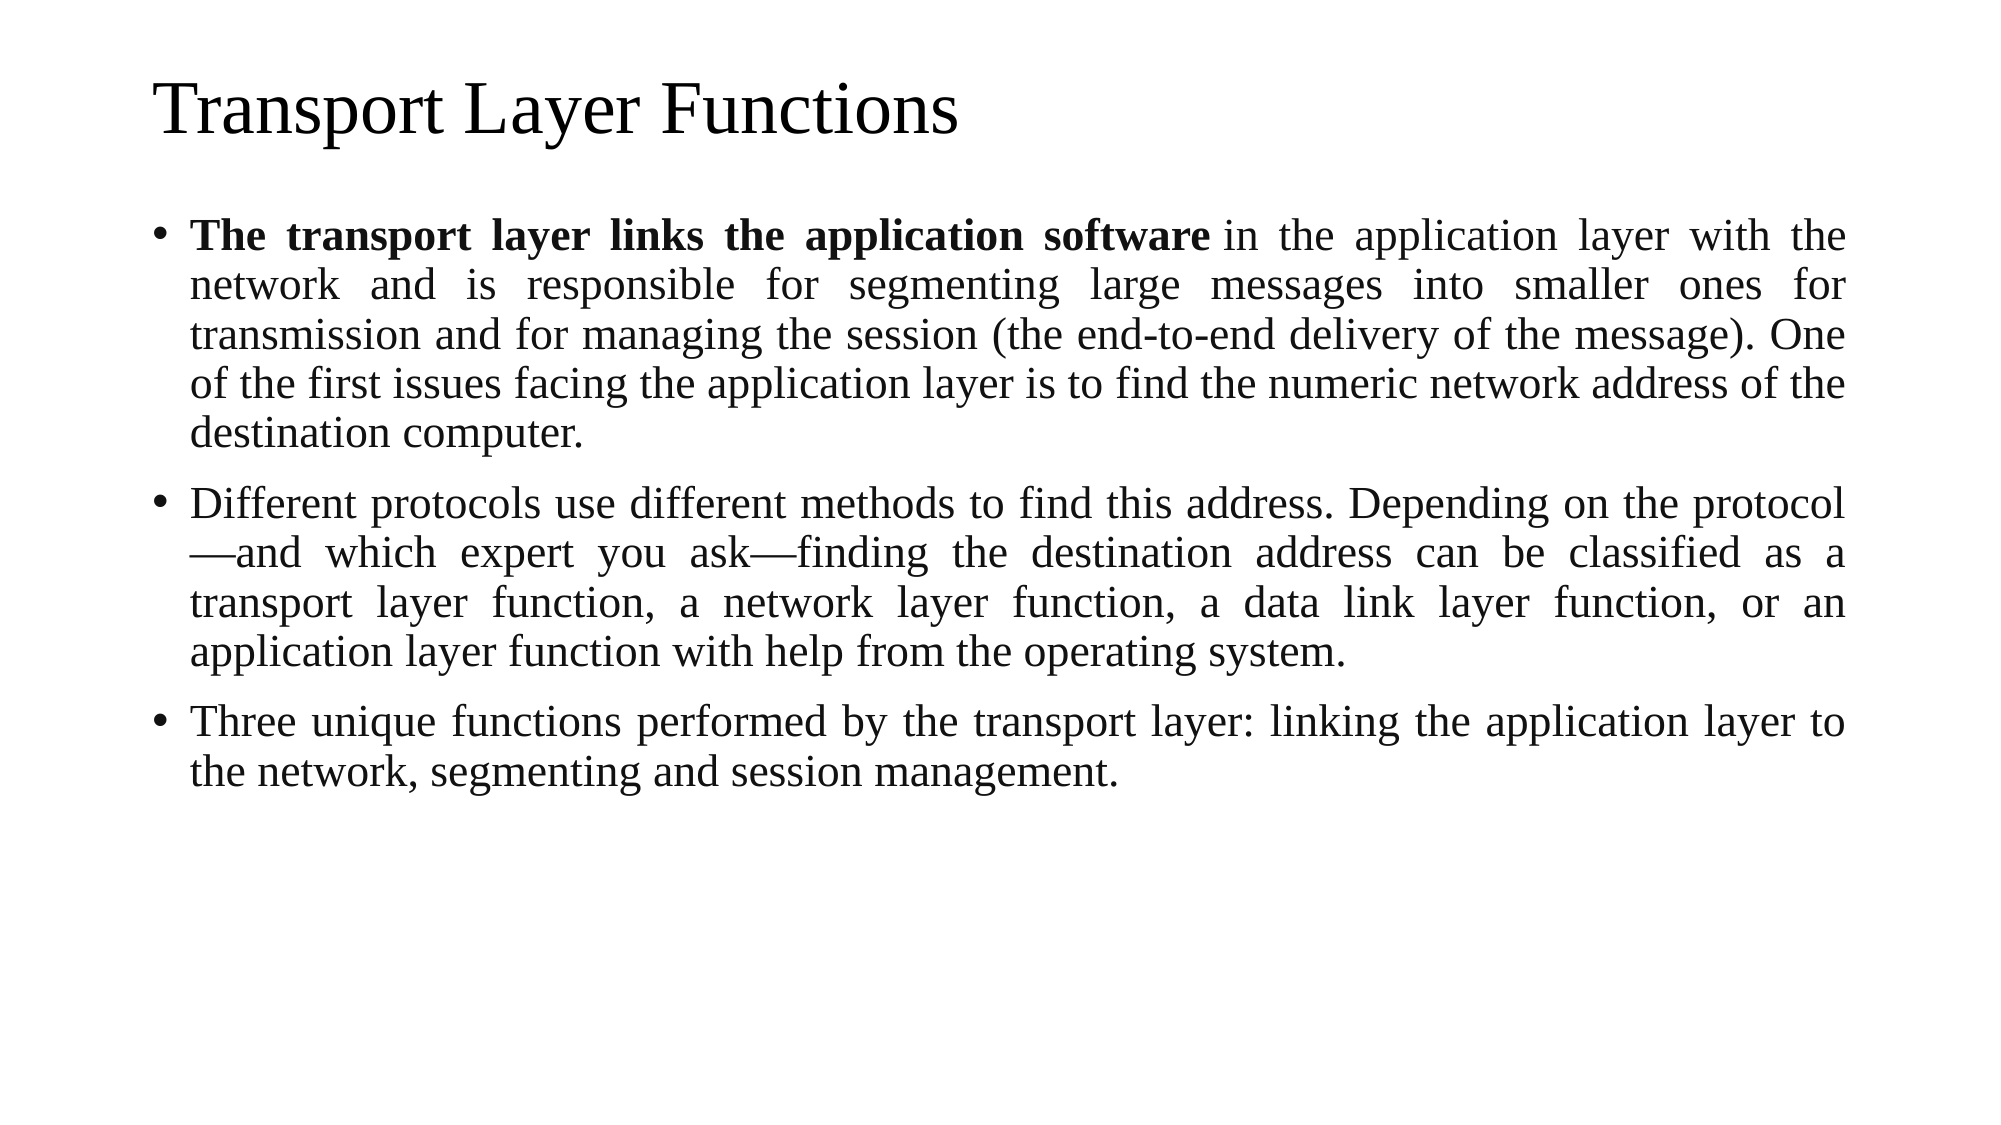

# Transport Layer Functions
The transport layer links the application software in the application layer with the network and is responsible for segmenting large messages into smaller ones for transmission and for managing the session (the end-to-end delivery of the message). One of the first issues facing the application layer is to find the numeric network address of the destination computer.
Different protocols use different methods to find this address. Depending on the protocol—and which expert you ask—finding the destination address can be classified as a transport layer function, a network layer function, a data link layer function, or an application layer function with help from the operating system.
Three unique functions performed by the transport layer: linking the application layer to the network, segmenting and session management.